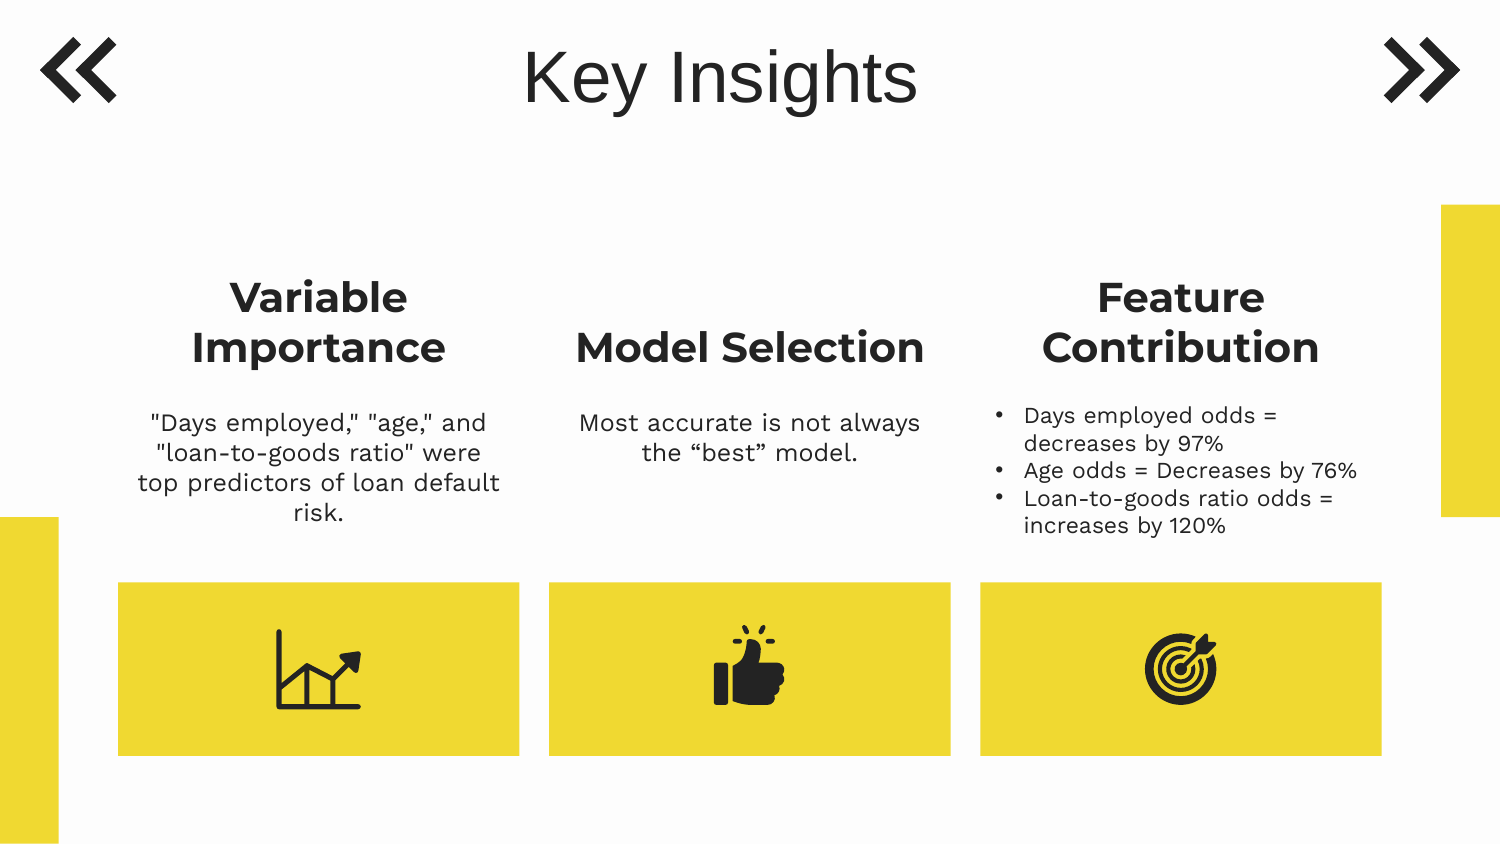

# Key Insights
Variable Importance
Model Selection
Feature Contribution
Days employed odds = decreases by 97%
Age odds = Decreases by 76%
Loan-to-goods ratio odds = increases by 120%
"Days employed," "age," and "loan-to-goods ratio" were top predictors of loan default risk.
Most accurate is not always the “best” model.